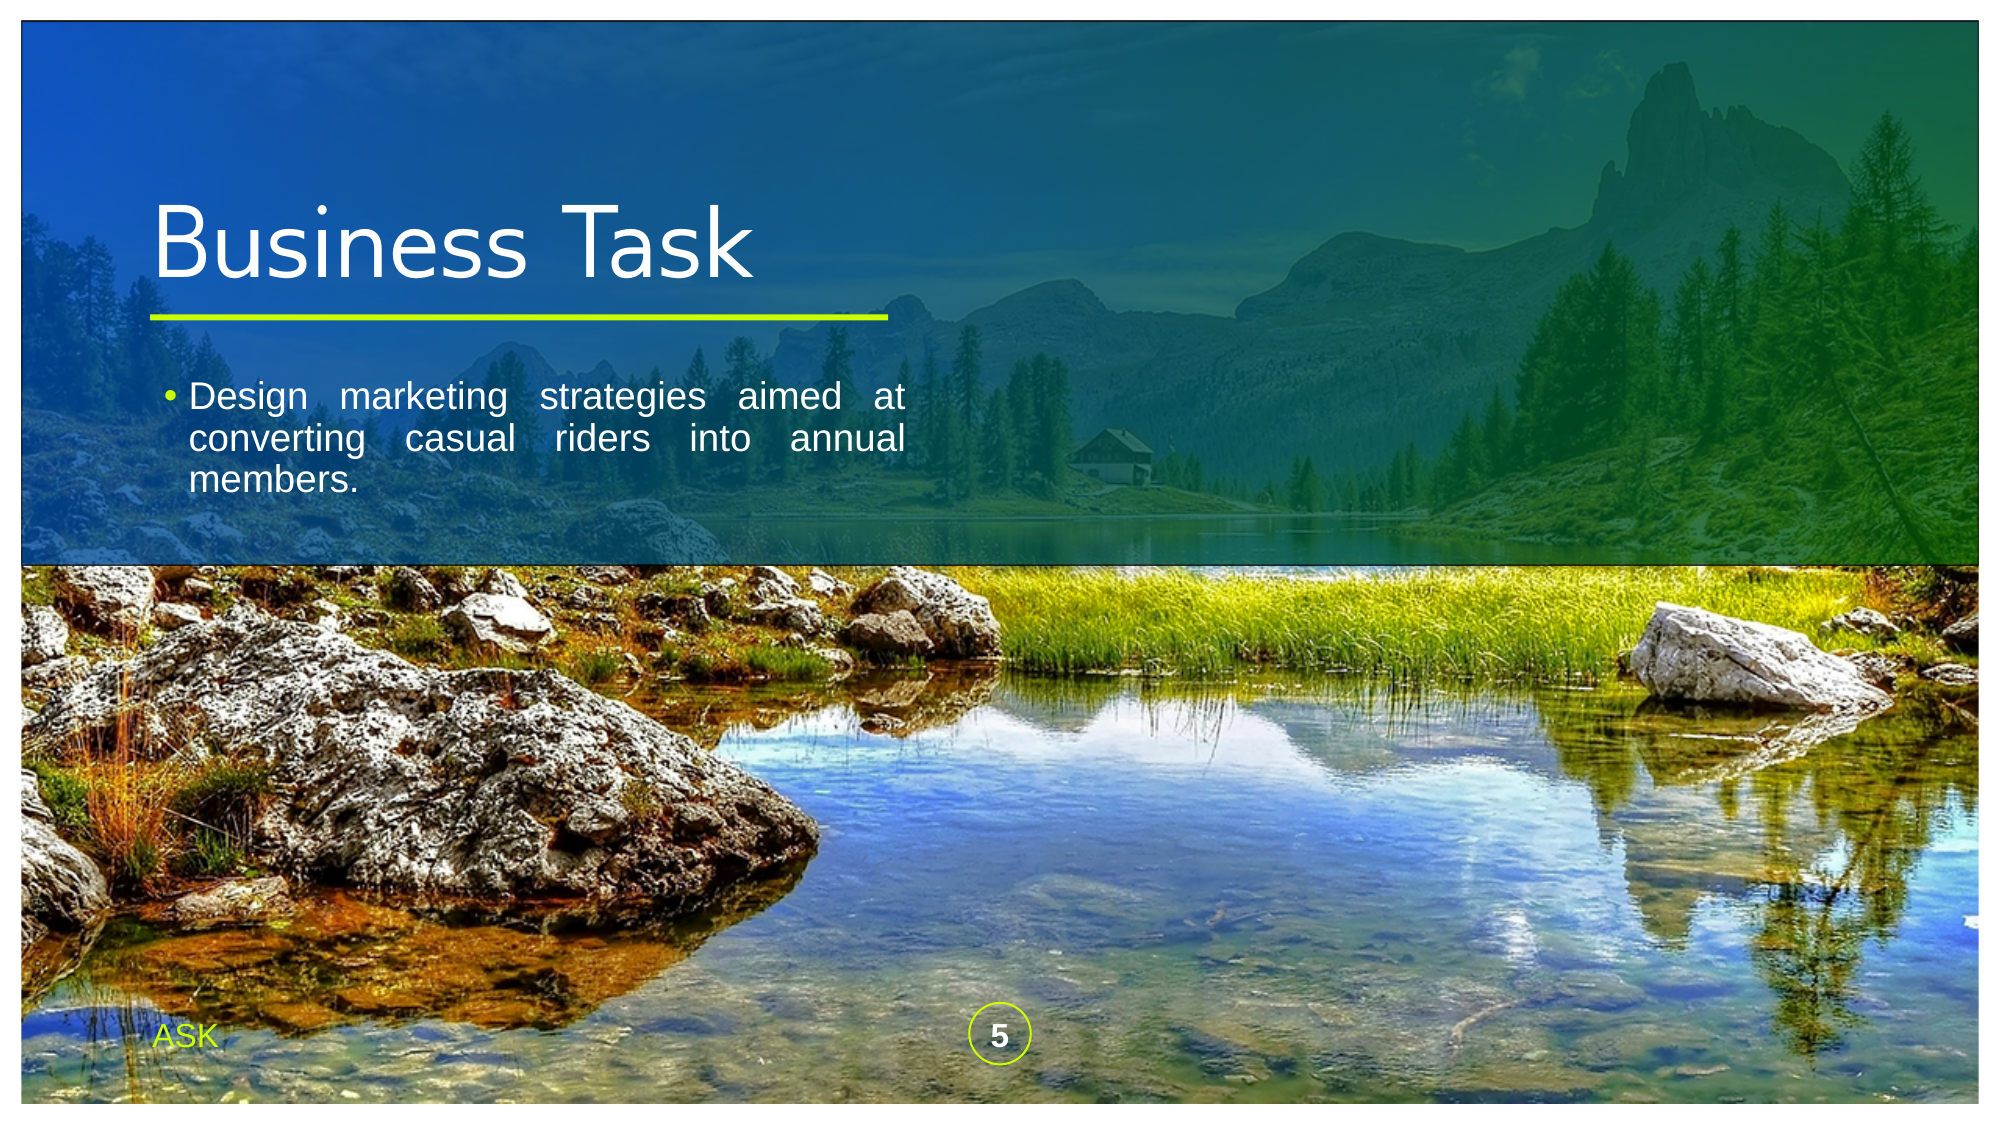

# Business Task
Design marketing strategies aimed at converting casual riders into annual members.
ASK
5